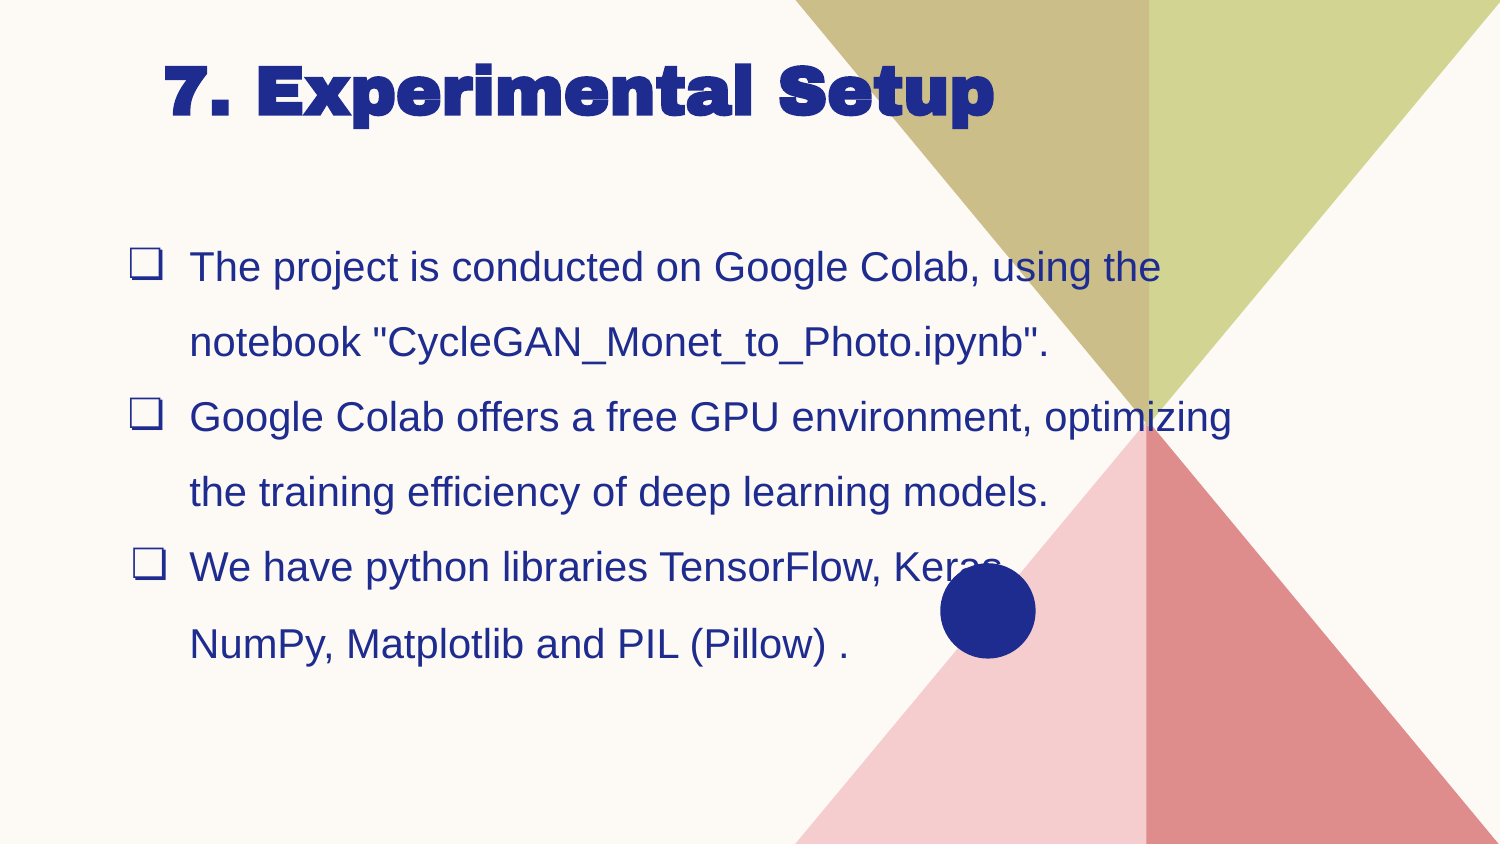

# 7. Experimental Setup

The project is conducted on Google Colab, using the notebook "CycleGAN_Monet_to_Photo.ipynb".
Google Colab offers a free GPU environment, optimizing the training efficiency of deep learning models.
We have python libraries TensorFlow, Keras,
NumPy, Matplotlib and PIL (Pillow) .